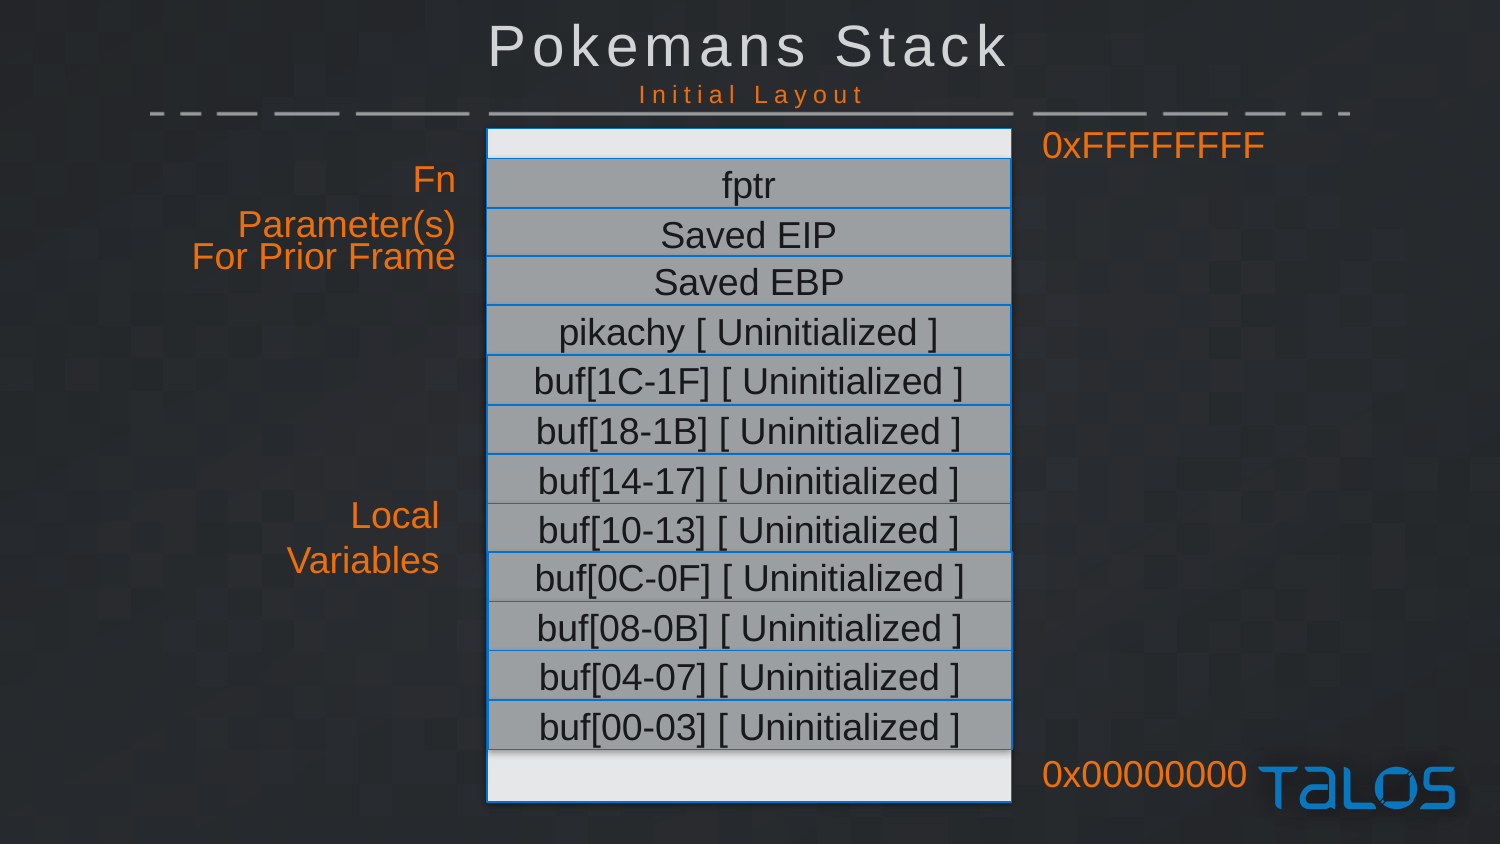

# Pokemans Stack Initial Layout
0xFFFFFFFF

Fn Parameter(s)
fptr
Saved EIP
For Prior Frame
Saved EBP
pikachy [ Uninitialized ]
buf[1C-1F] [ Uninitialized ]
buf[18-1B] [ Uninitialized ]
buf[14-17] [ Uninitialized ]
Local Variables
buf[10-13] [ Uninitialized ]
buf[0C-0F] [ Uninitialized ]
buf[08-0B] [ Uninitialized ]
buf[04-07] [ Uninitialized ]
buf[00-03] [ Uninitialized ]
0x00000000